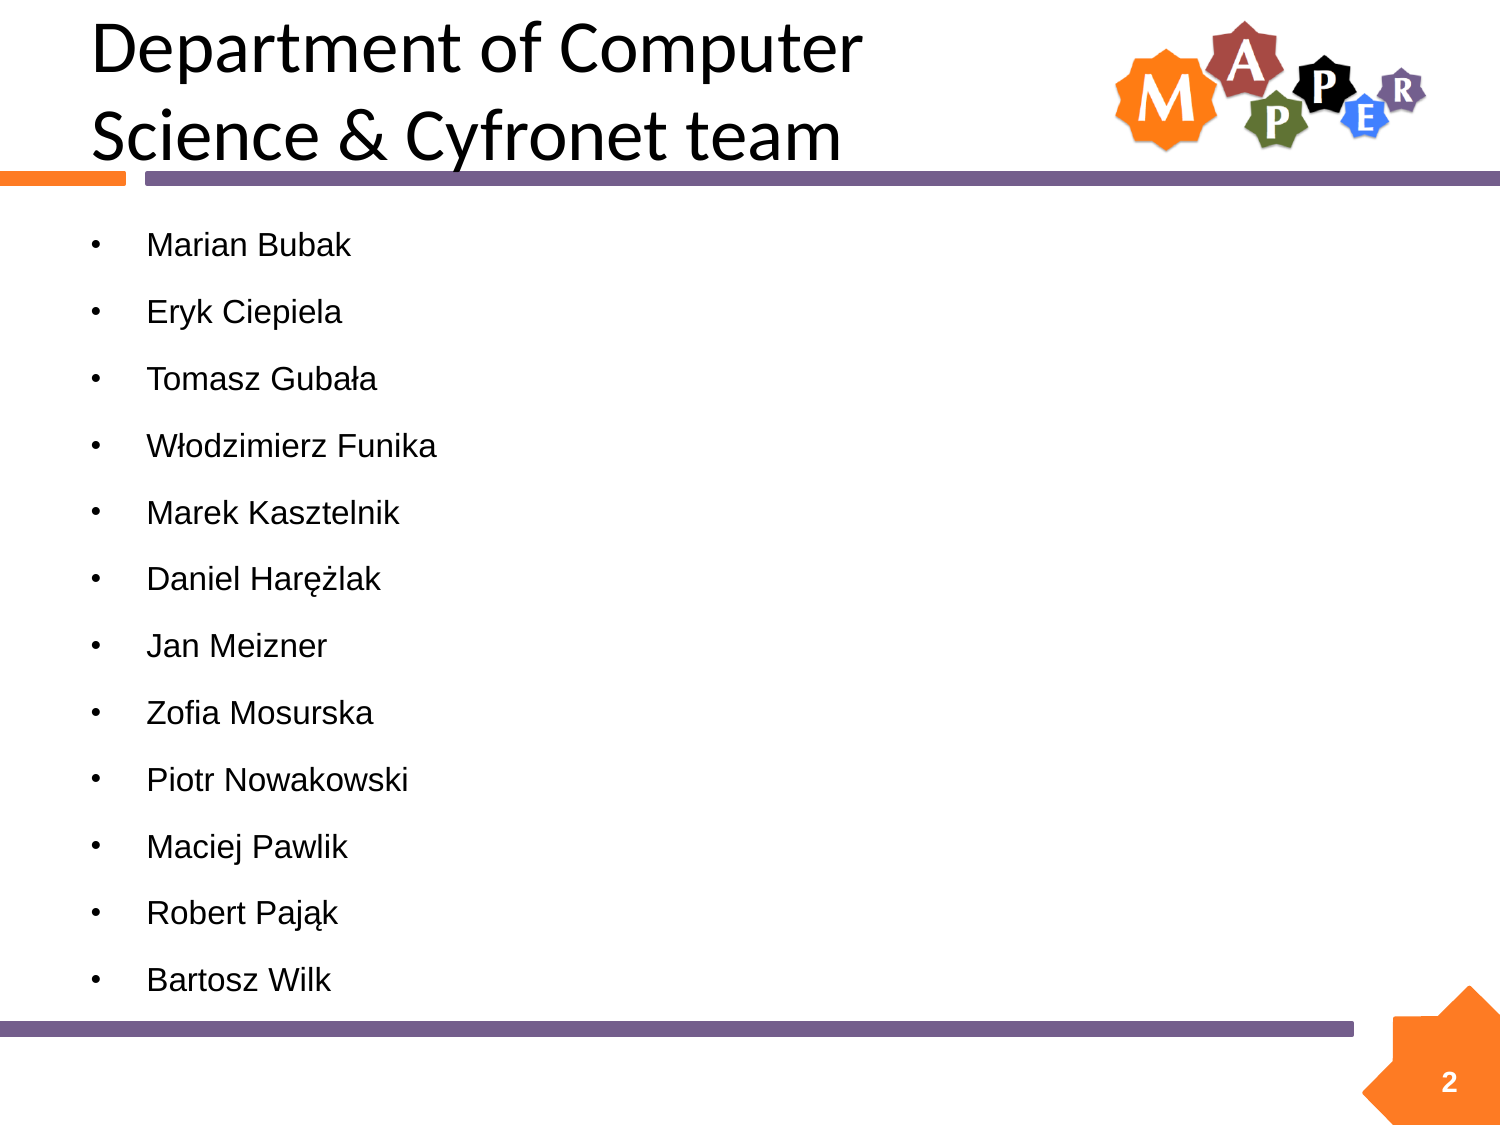

# Department of Computer Science & Cyfronet team
Marian Bubak
Eryk Ciepiela
Tomasz Gubała
Włodzimierz Funika
Marek Kasztelnik
Daniel Harężlak
Jan Meizner
Zofia Mosurska
Piotr Nowakowski
Maciej Pawlik
Robert Pająk
Bartosz Wilk